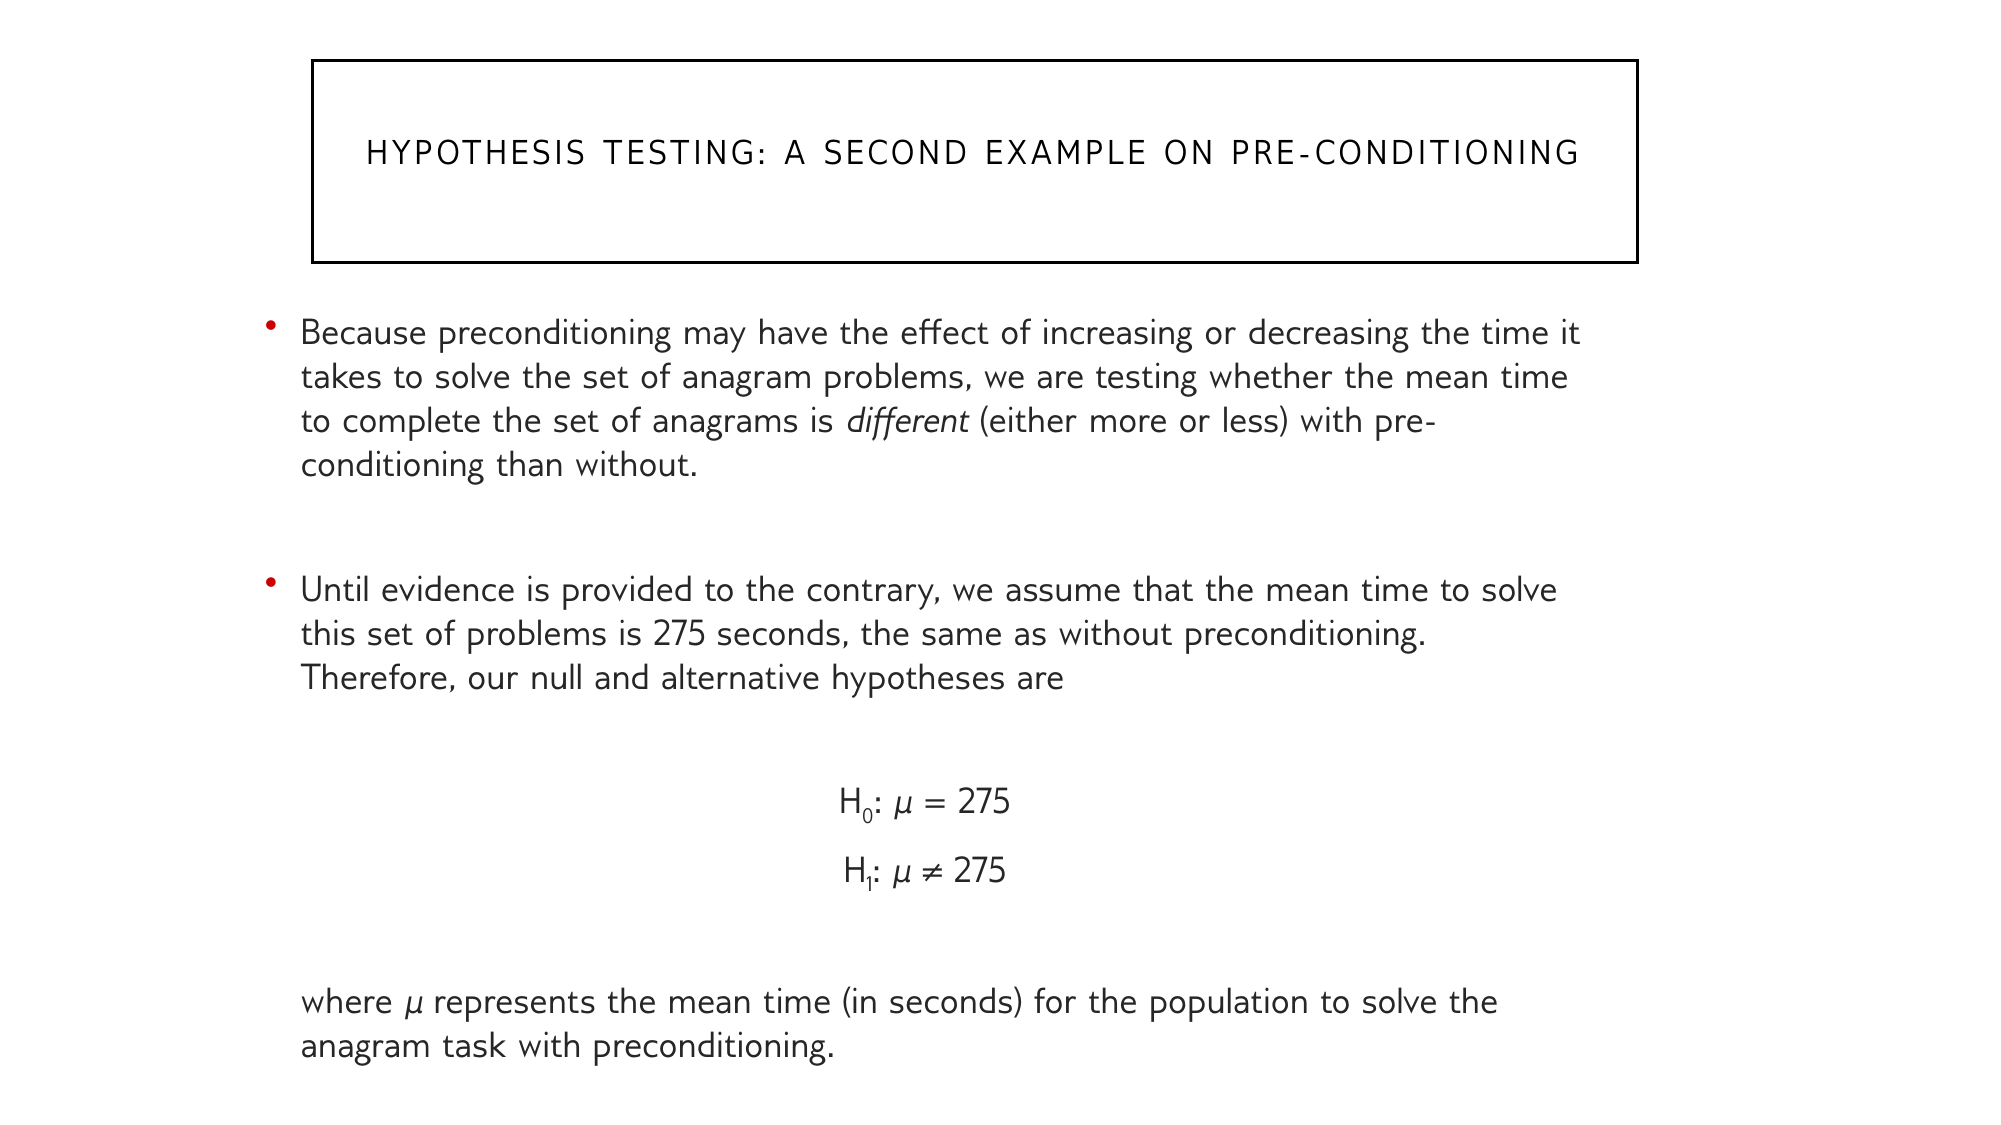

Hypothesis Testing: A Second Example on Pre-Conditioning
Because preconditioning may have the effect of increasing or decreasing the time it takes to solve the set of anagram problems, we are testing whether the mean time to complete the set of anagrams is different (either more or less) with pre-conditioning than without.

Until evidence is provided to the contrary, we assume that the mean time to solve this set of problems is 275 seconds, the same as without preconditioning. Therefore, our null and alternative hypotheses are

H0: µ = 275
H1: µ ≠ 275

	where µ represents the mean time (in seconds) for the population to solve the anagram task with preconditioning.
284